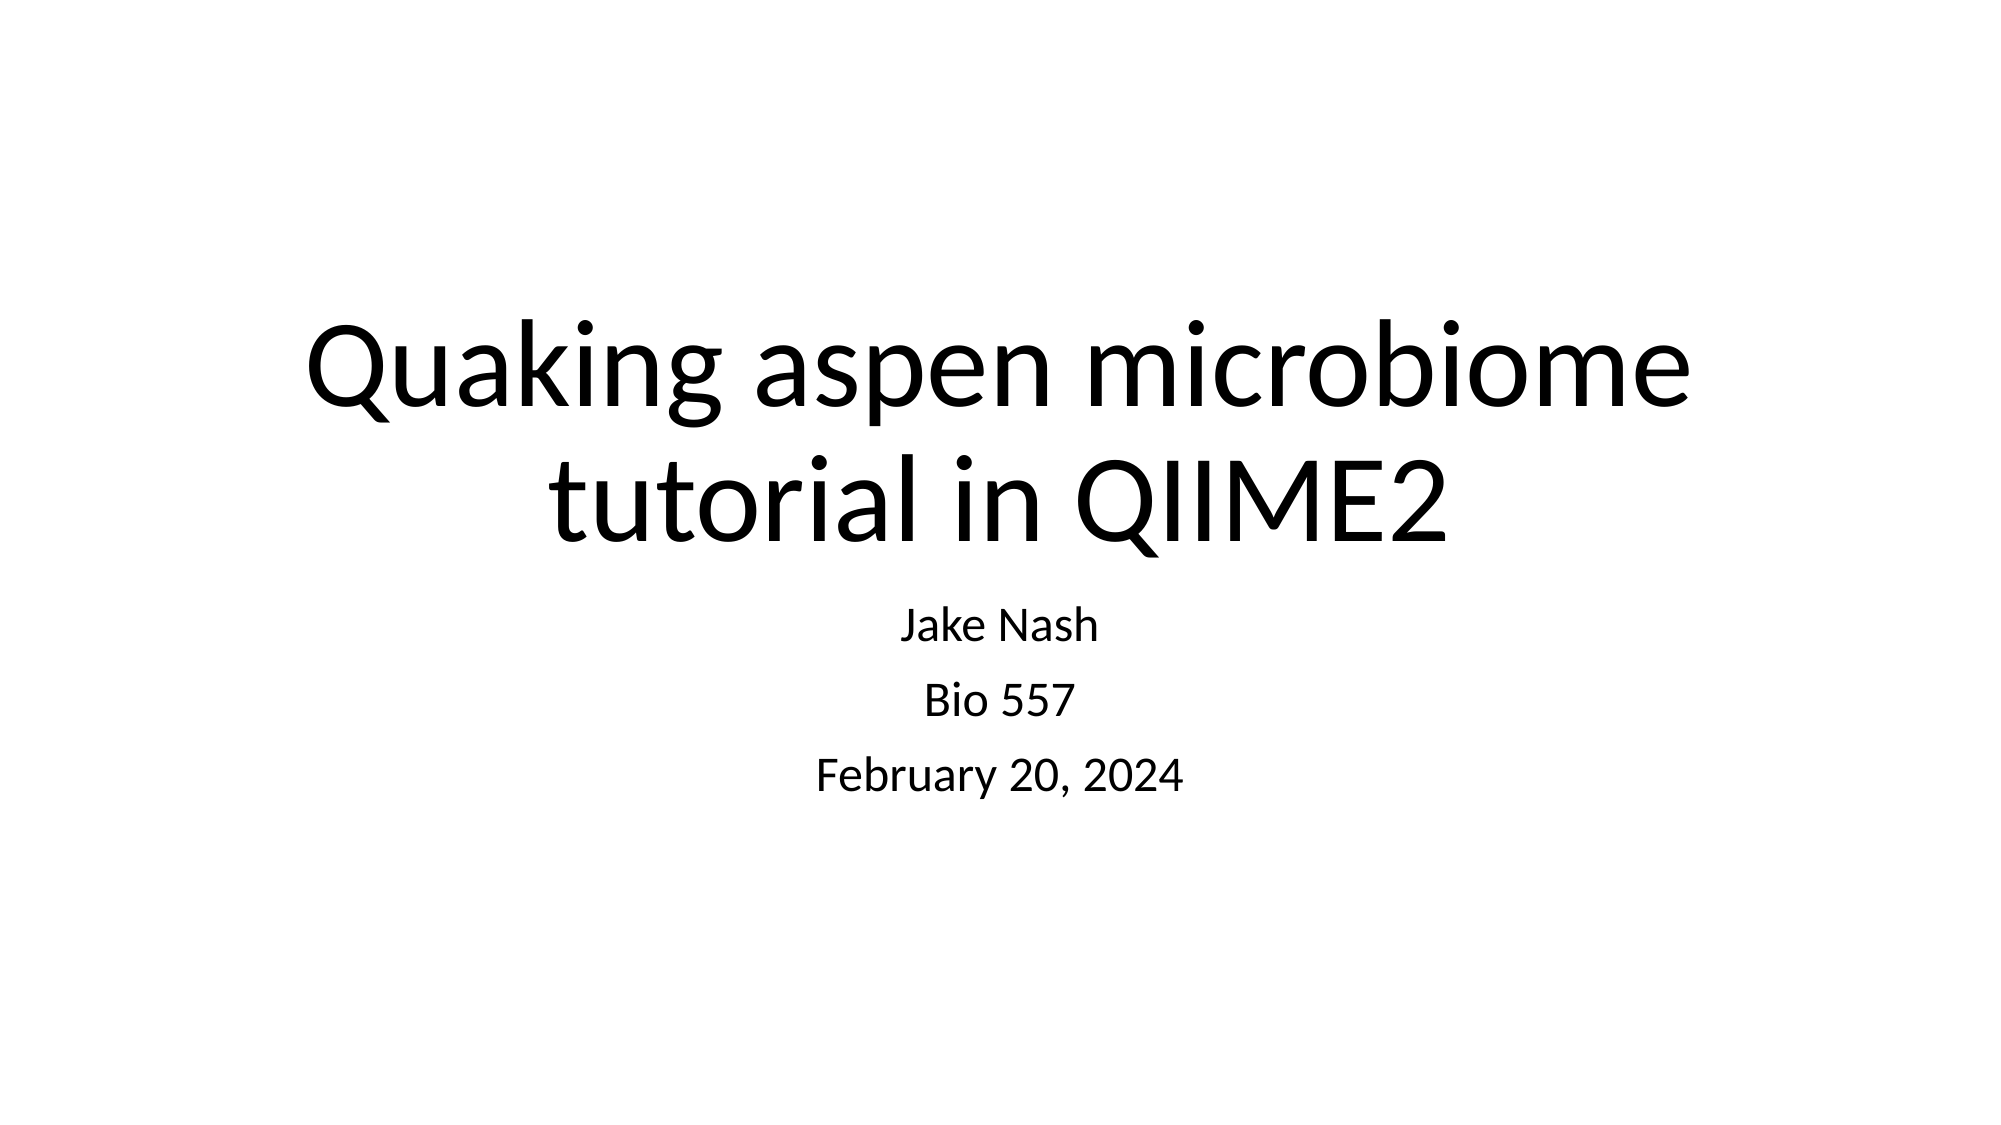

# Quaking aspen microbiome tutorial in QIIME2
Jake Nash
Bio 557
February 20, 2024